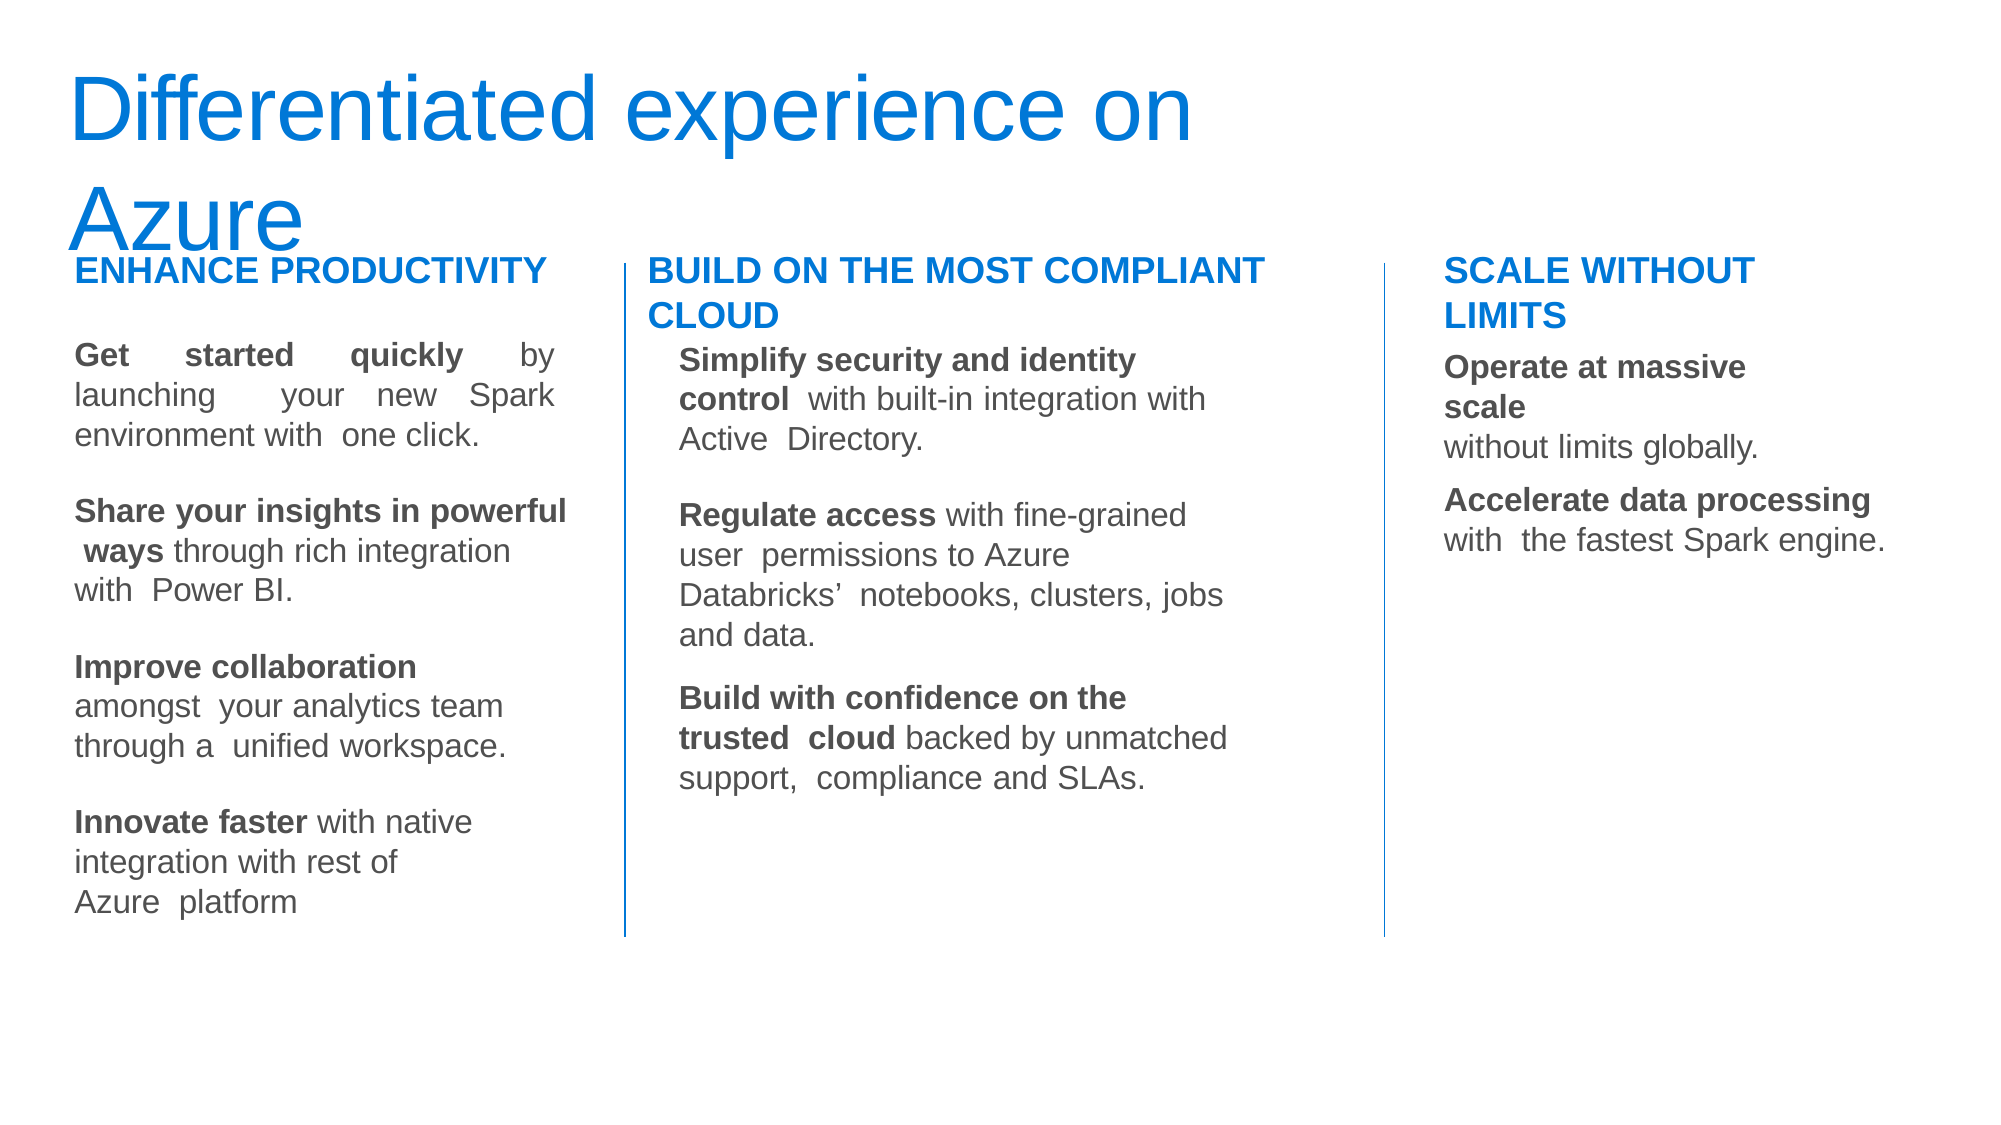

# Differentiated experience on Azure
ENHANCE PRODUCTIVITY
Get started quickly by launching  your new Spark environment with  one click.

Share your insights in powerful  ways through rich integration with  Power BI.

Improve collaboration amongst  your analytics team through a  unified workspace.

Innovate faster with native  integration with rest of Azure  platform
BUILD ON THE MOST COMPLIANT CLOUD
SCALE WITHOUT LIMITS

Simplify security and identity control  with built-in integration with Active  Directory.

Regulate access with fine-grained user  permissions to Azure Databricks’  notebooks, clusters, jobs and data.
Operate at massive scale
without limits globally.
Accelerate data processing with  the fastest Spark engine.
Build with confidence on the trusted  cloud backed by unmatched support,  compliance and SLAs.